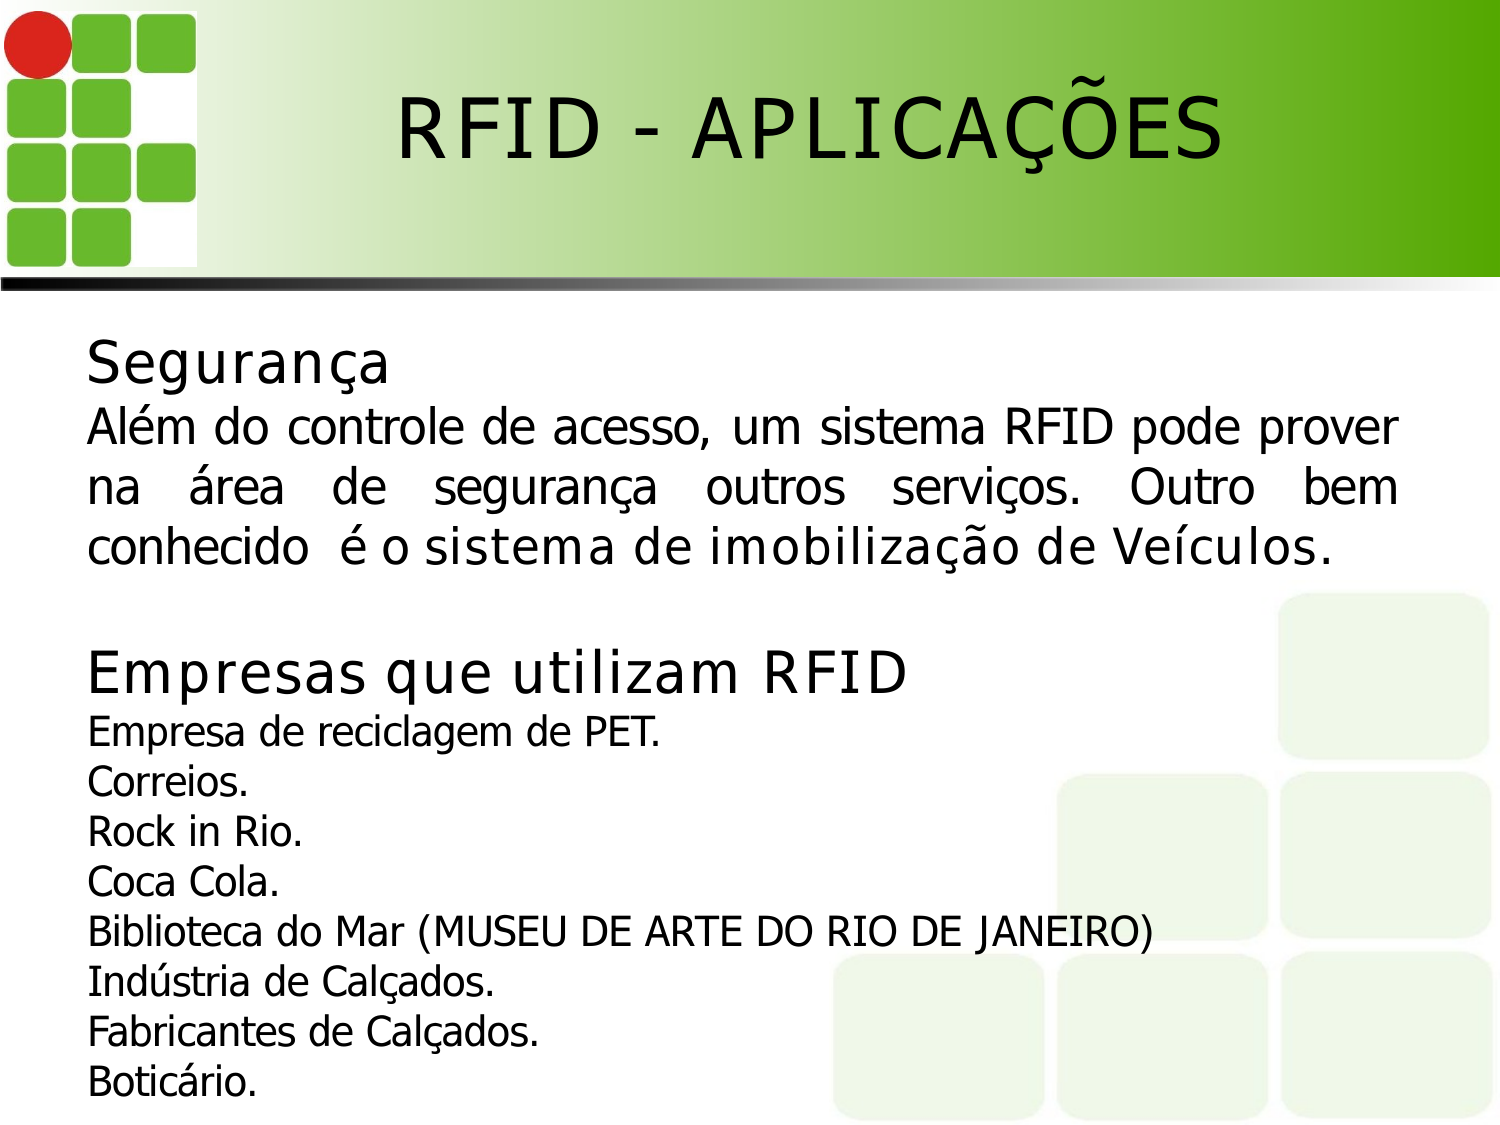

# RFID - APLICAÇÕES
Segurança
Além do controle de acesso, um sistema RFID pode prover na área de segurança outros serviços. Outro bem conhecido  é o sistema de imobilização de Veículos.

Empresas que utilizam RFID
Empresa de reciclagem de PET.
Correios.
Rock in Rio.
Coca Cola.
Biblioteca do Mar (MUSEU DE ARTE DO RIO DE JANEIRO)
Indústria de Calçados.
Fabricantes de Calçados.
Boticário.